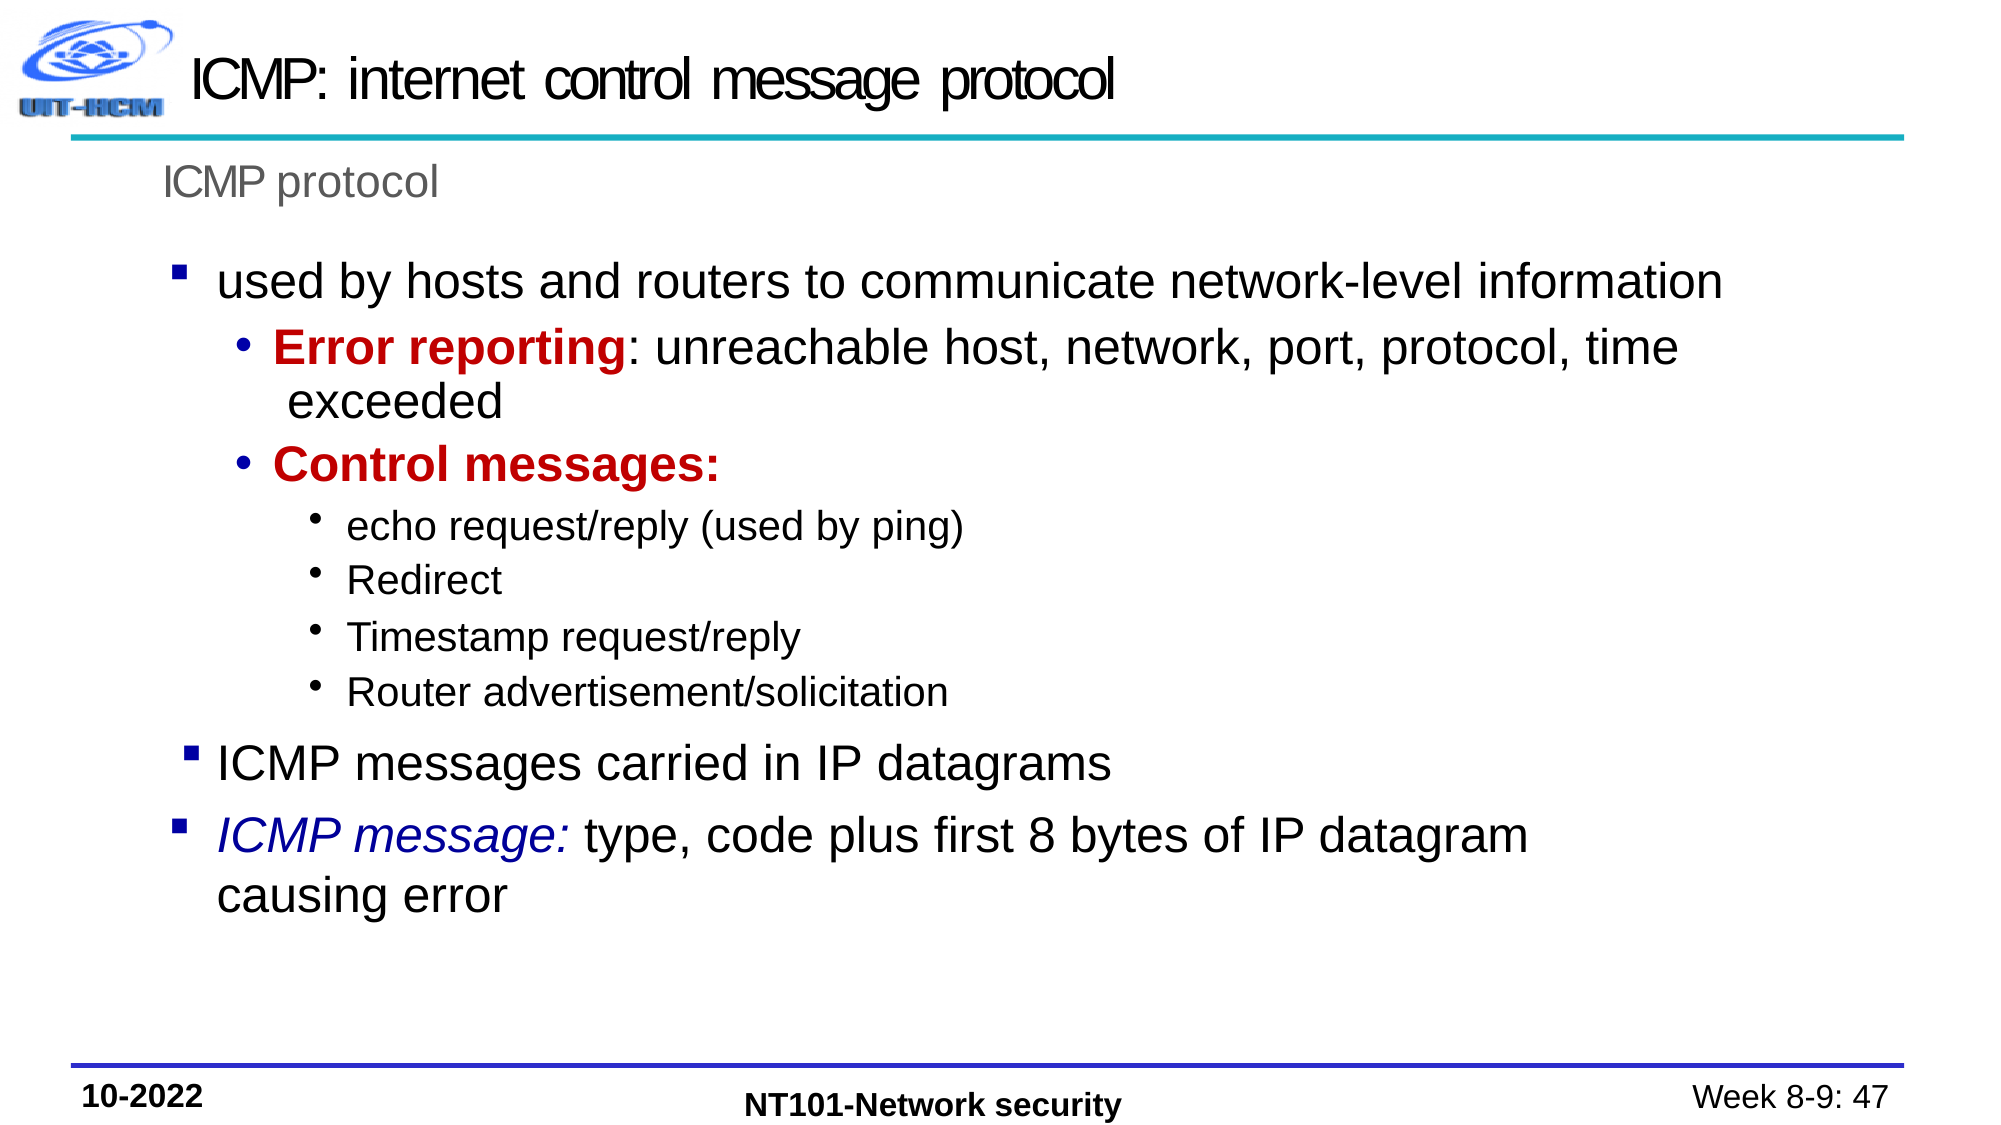

# ICMP: internet control message protocol
ICMP protocol
used by hosts and routers to communicate network-level information
Error reporting: unreachable host, network, port, protocol, time  exceeded
Control messages:
echo request/reply (used by ping)
Redirect
Timestamp request/reply
Router advertisement/solicitation
ICMP messages carried in IP datagrams
ICMP message: type, code plus first 8 bytes of IP datagram causing error